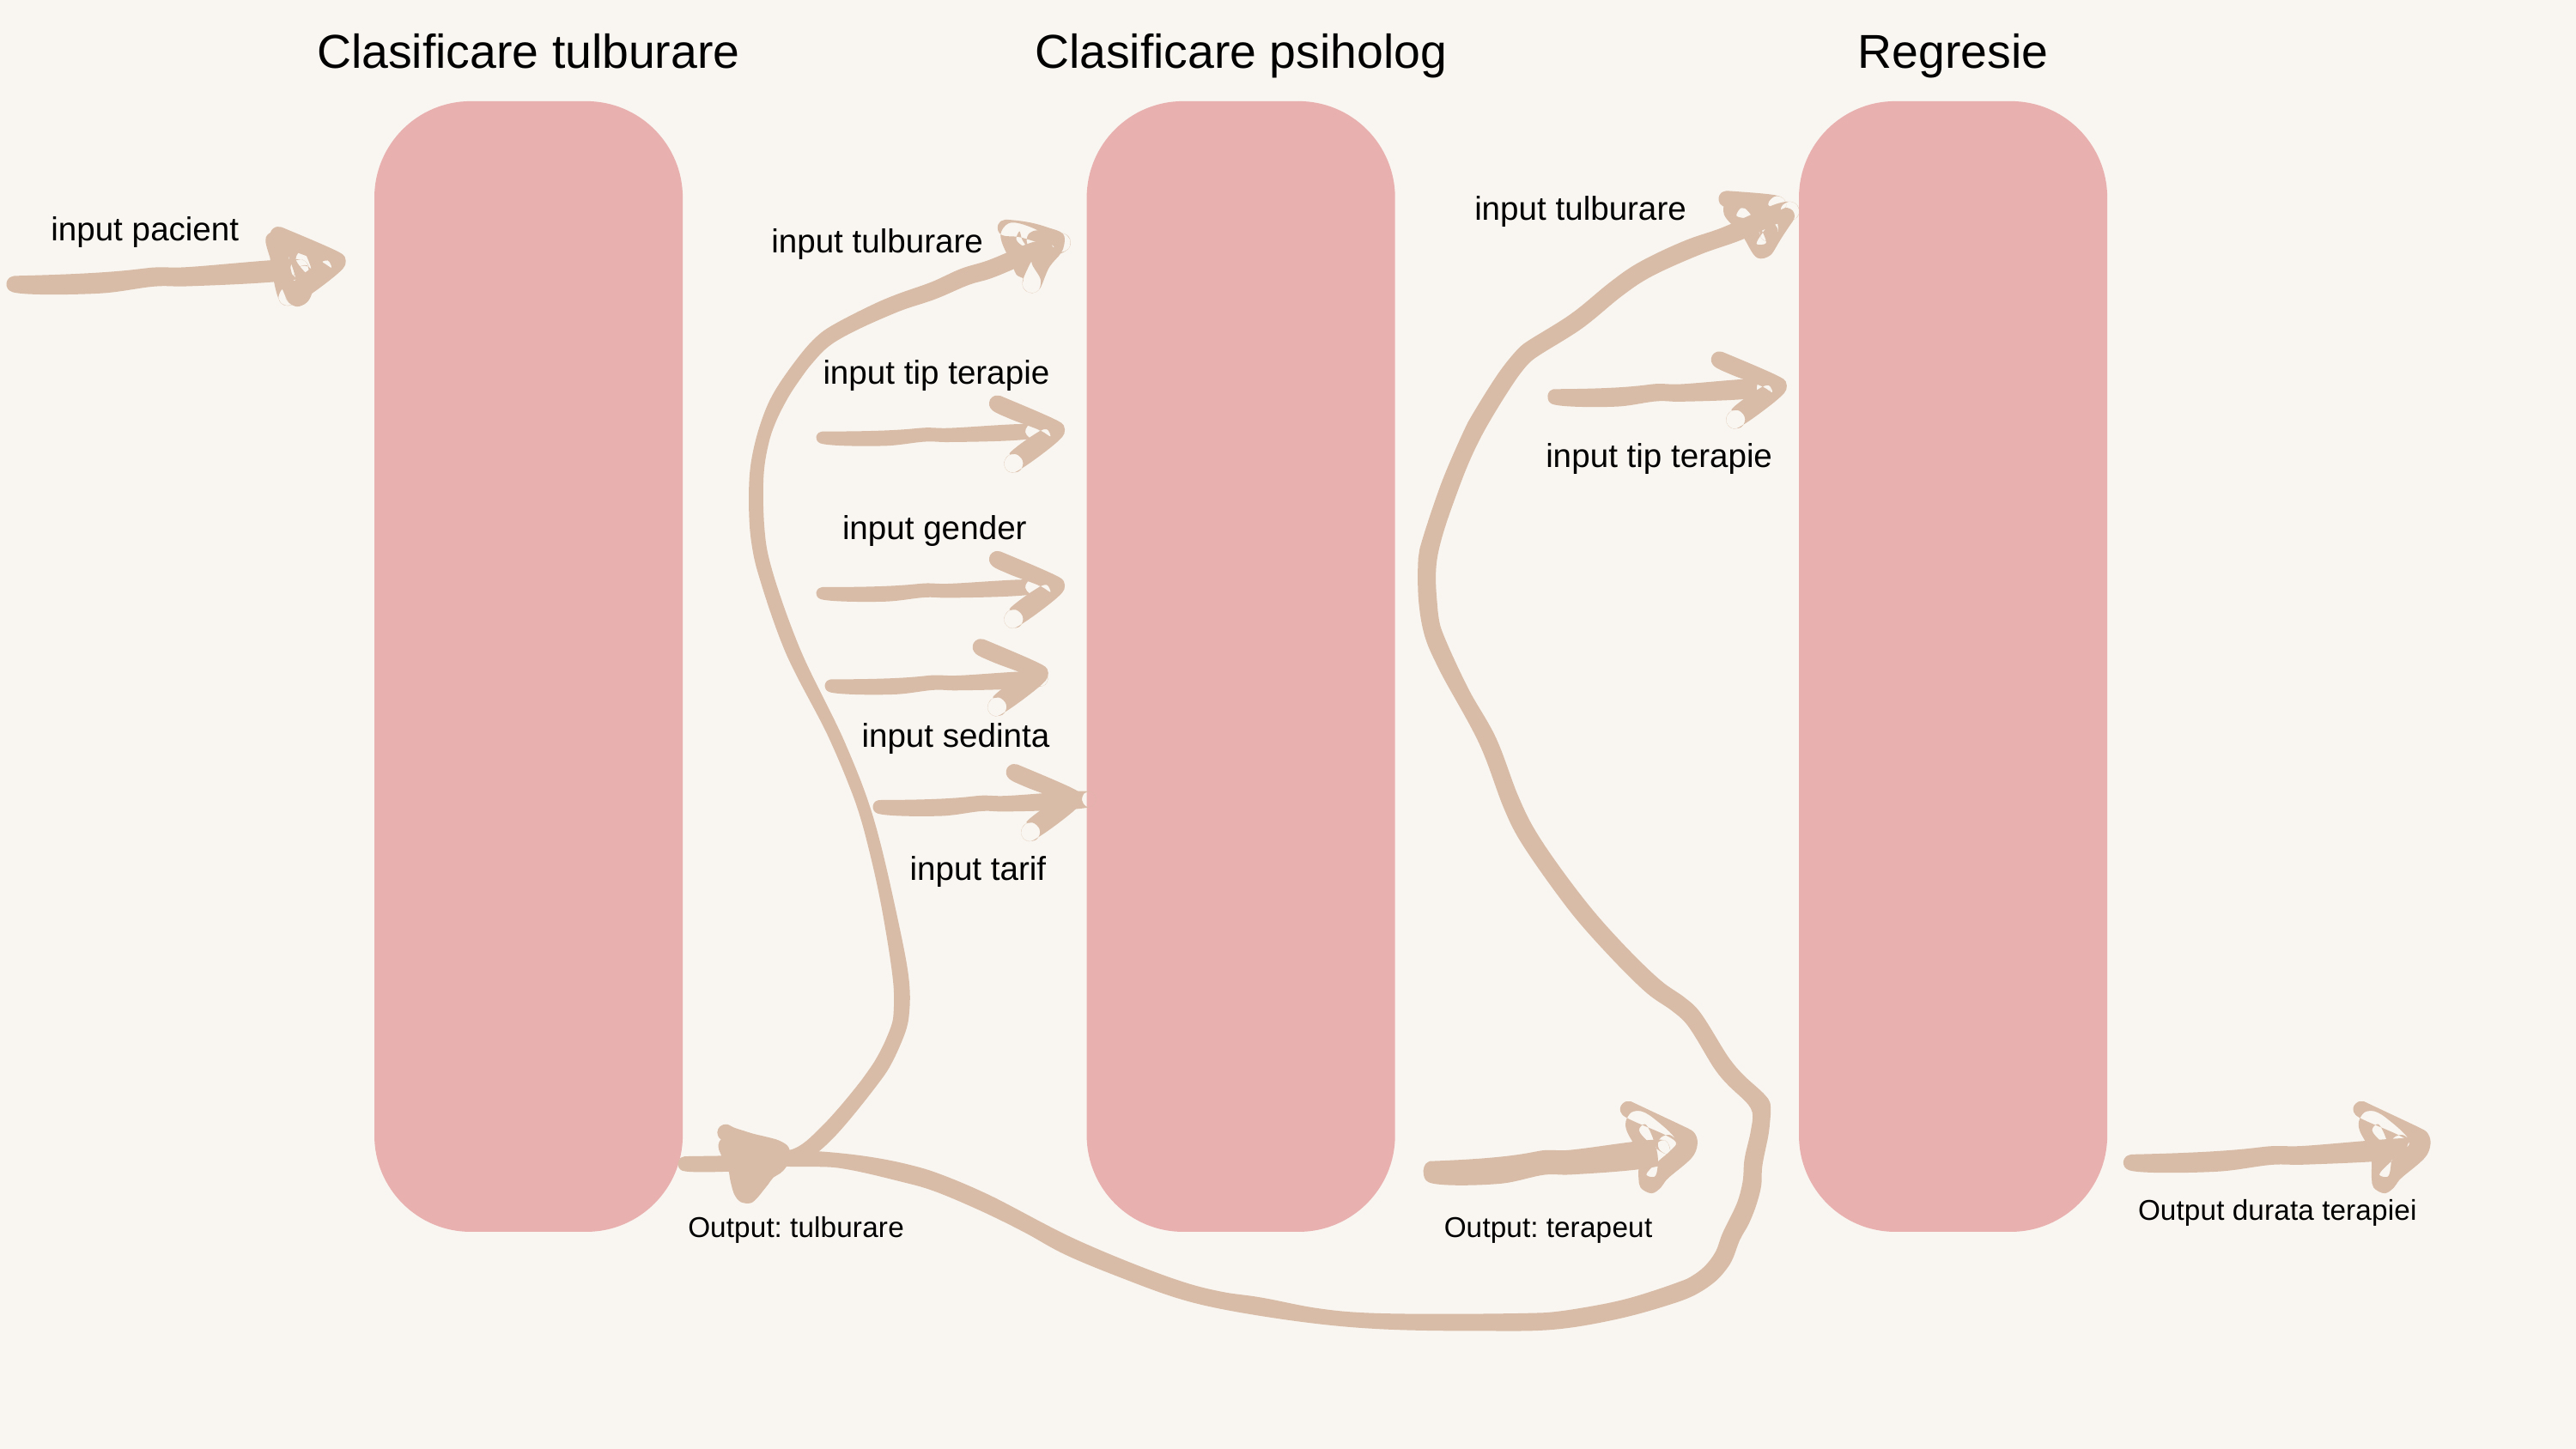

Clasificare tulburare
Clasificare psiholog
Regresie

input tulburare

input pacient

input tulburare

input tip terapie

input tip terapie
input gender

input sedinta

input tarif

Output durata terapiei
Output: tulburare
Output: terapeut